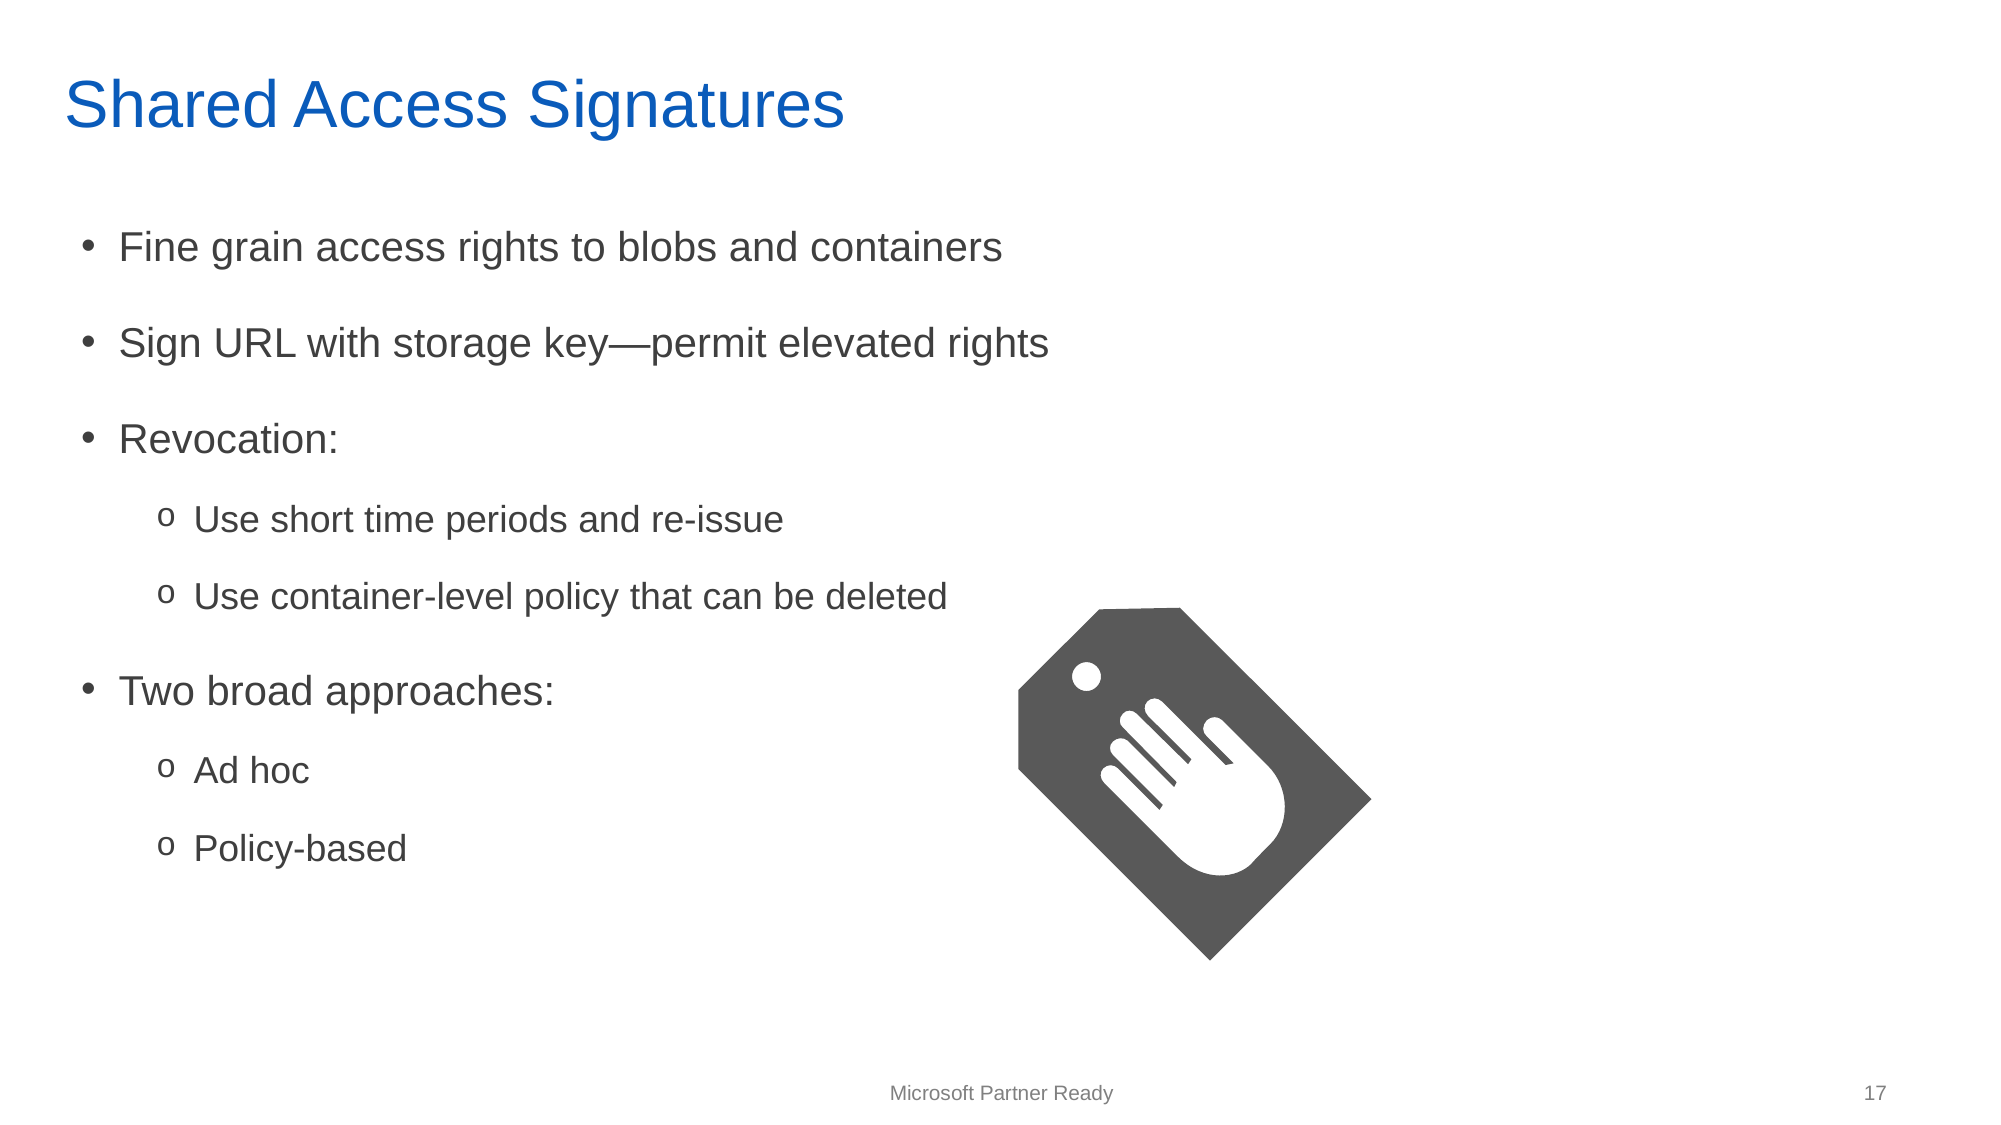

# Shared Access Signatures
Fine grain access rights to blobs and containers
Sign URL with storage key—permit elevated rights
Revocation:
Use short time periods and re-issue
Use container-level policy that can be deleted
Two broad approaches:
Ad hoc
Policy-based

17